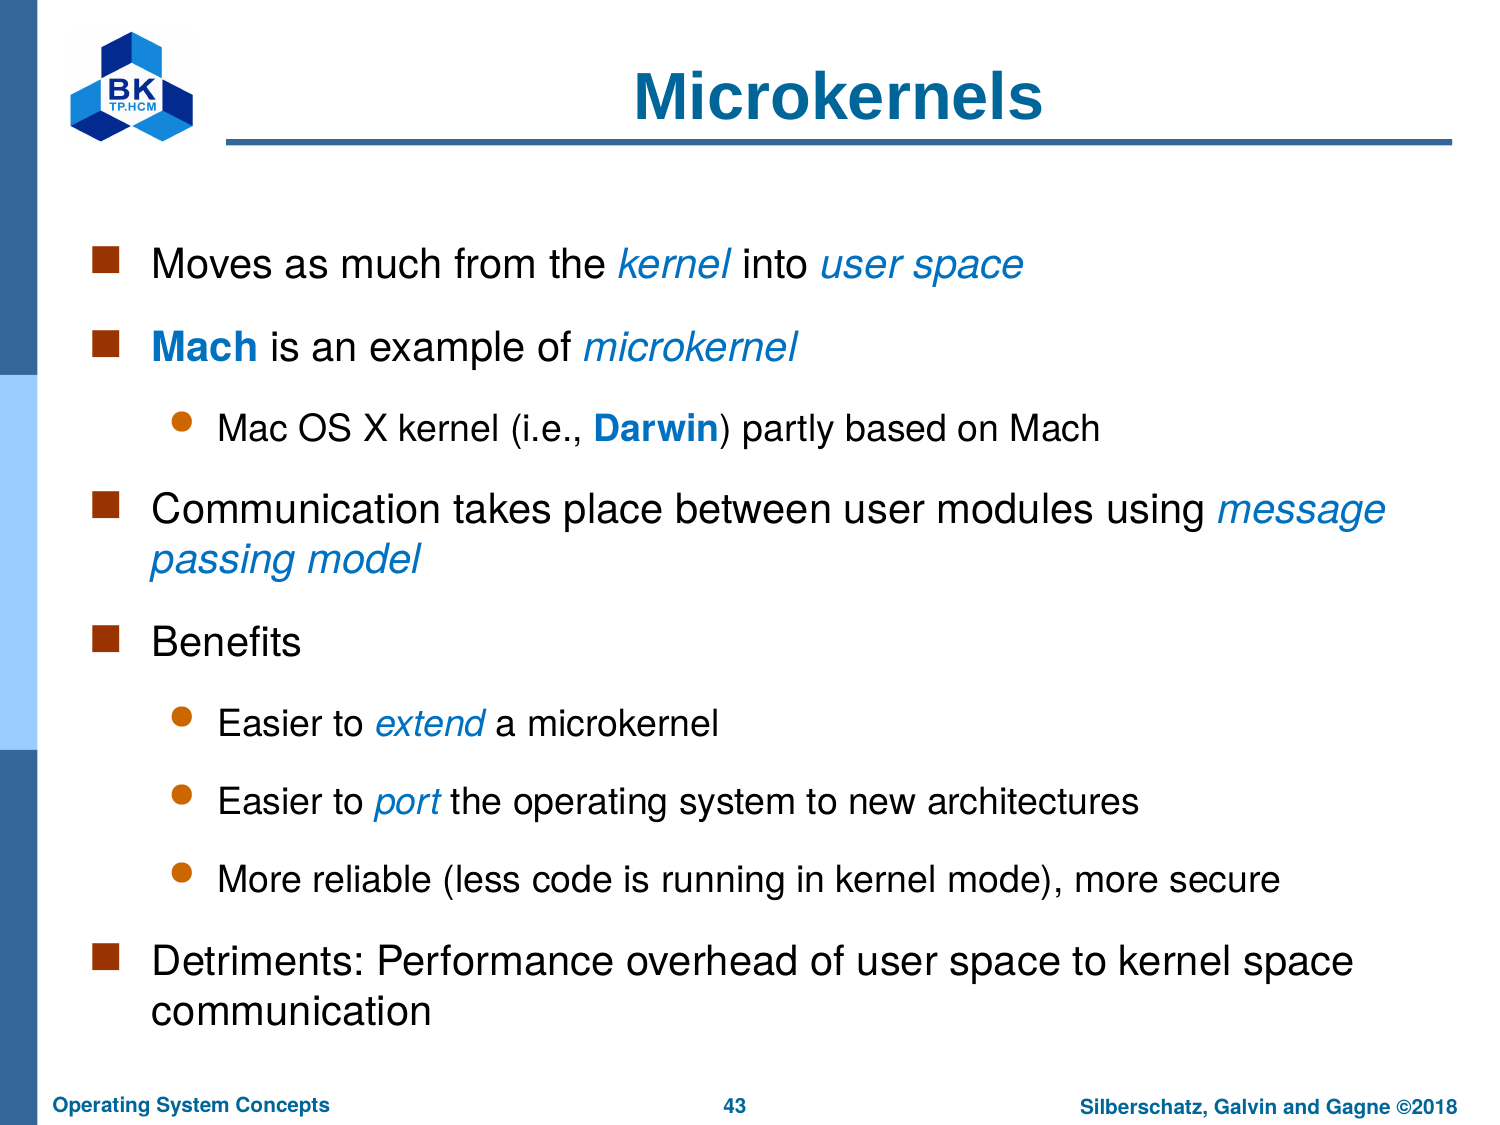

# Microkernels
Moves as much from the kernel into user space
Mach is an example of microkernel
Mac OS X kernel (i.e., Darwin) partly based on Mach
Communication takes place between user modules using message passing model
Benefits
Easier to extend a microkernel
Easier to port the operating system to new architectures
More reliable (less code is running in kernel mode), more secure
Detriments: Performance overhead of user space to kernel space communication